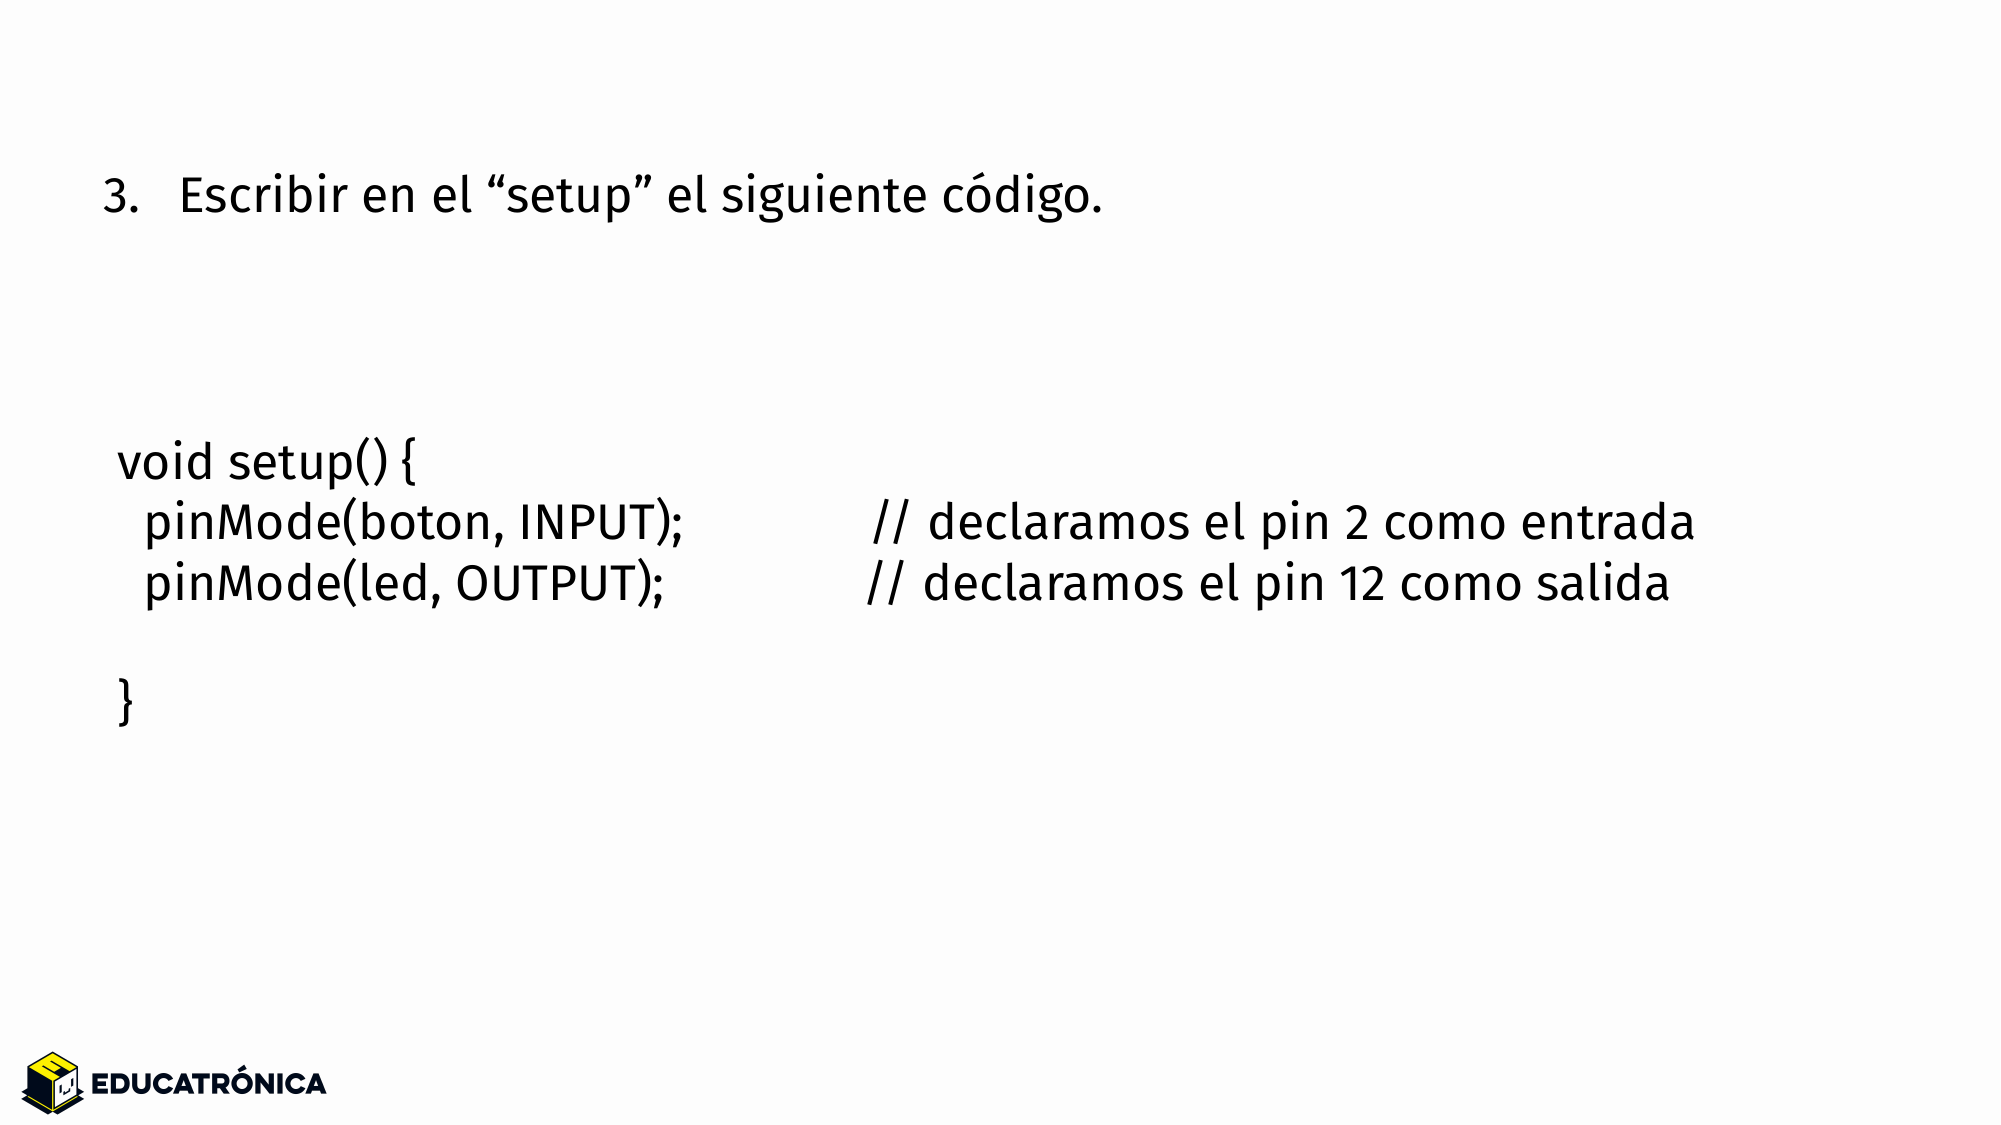

Escribir en el “setup” el siguiente código.

void setup() {
  pinMode(boton, INPUT);              // declaramos el pin 2 como entrada
  pinMode(led, OUTPUT);               // declaramos el pin 12 como salida

}